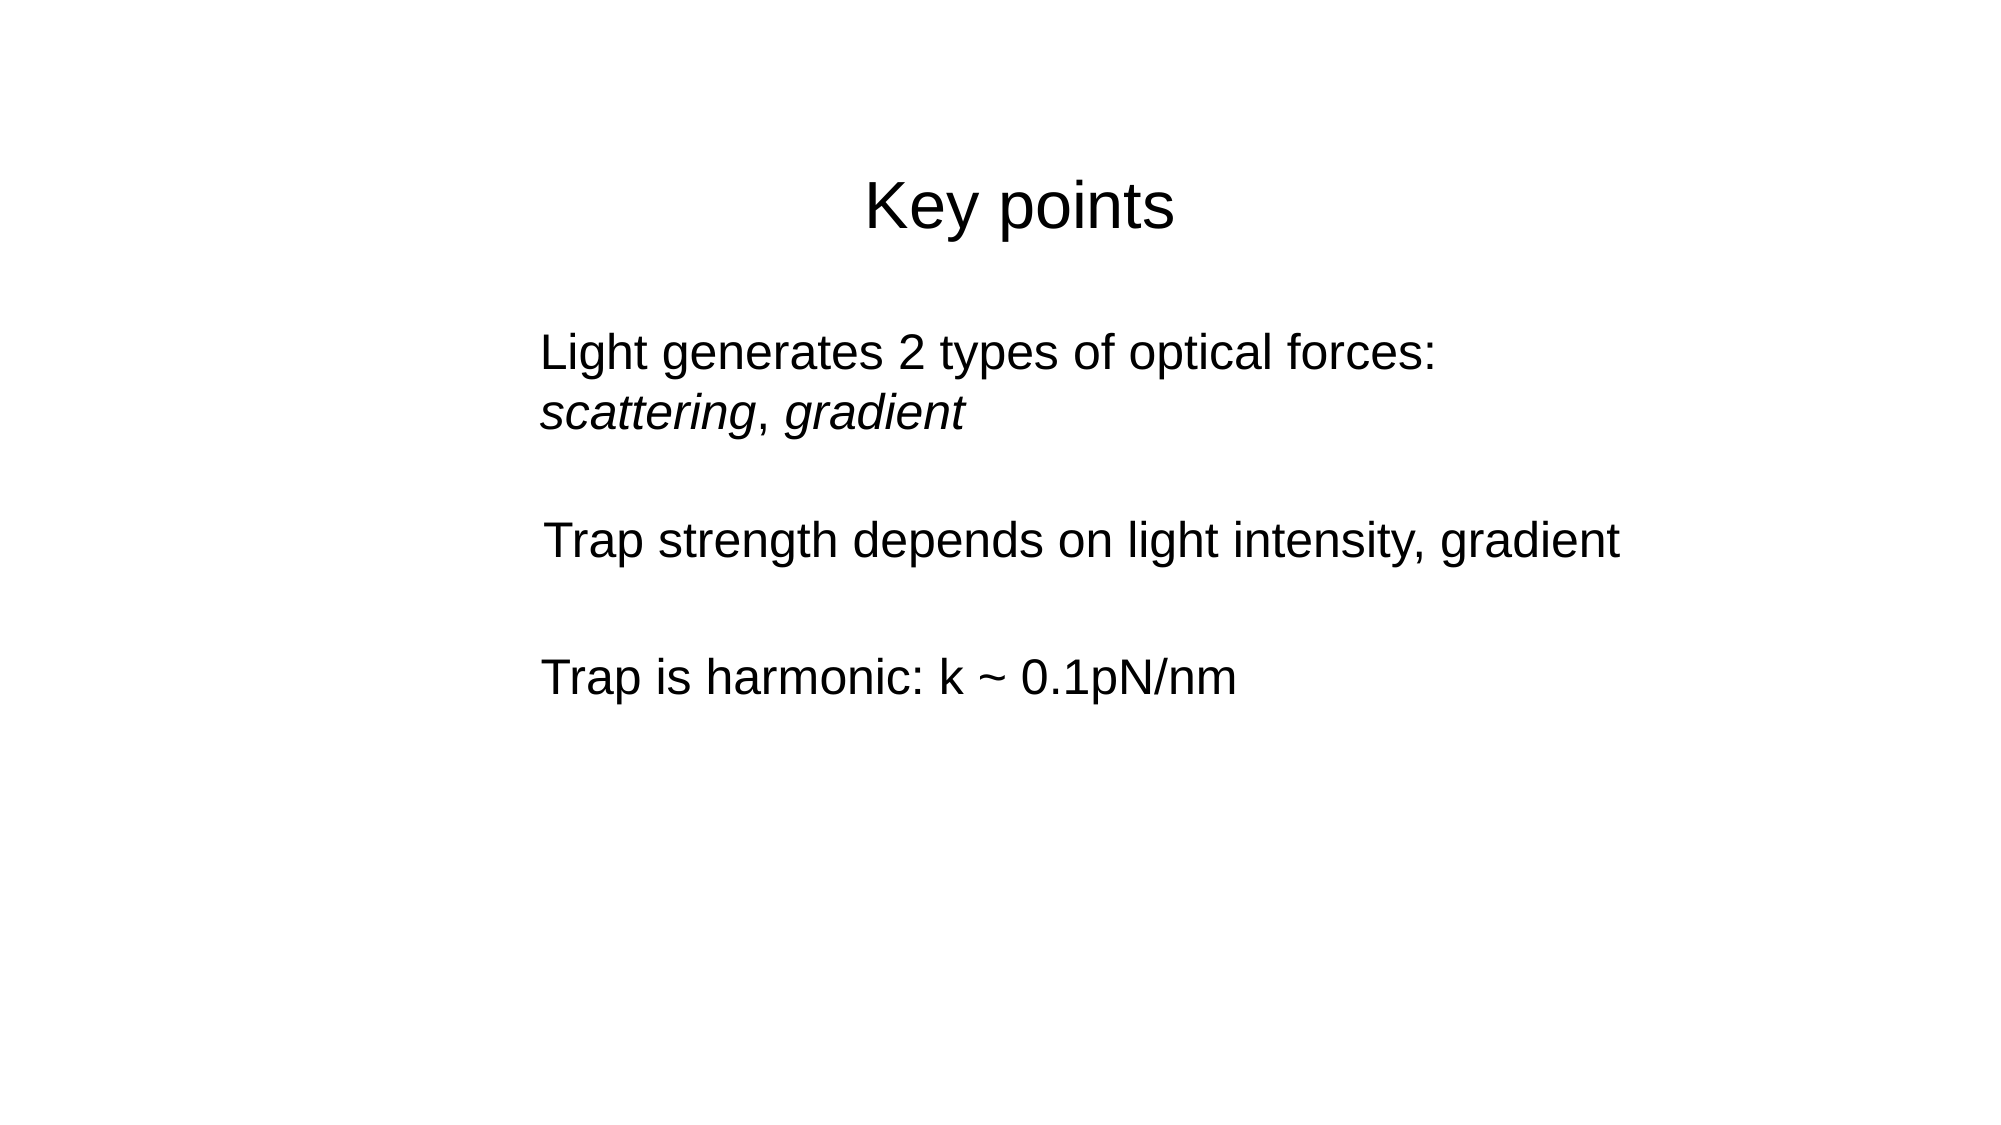

Key points
Light generates 2 types of optical forces: scattering, gradient
Trap strength depends on light intensity, gradient
Trap is harmonic: k ~ 0.1pN/nm